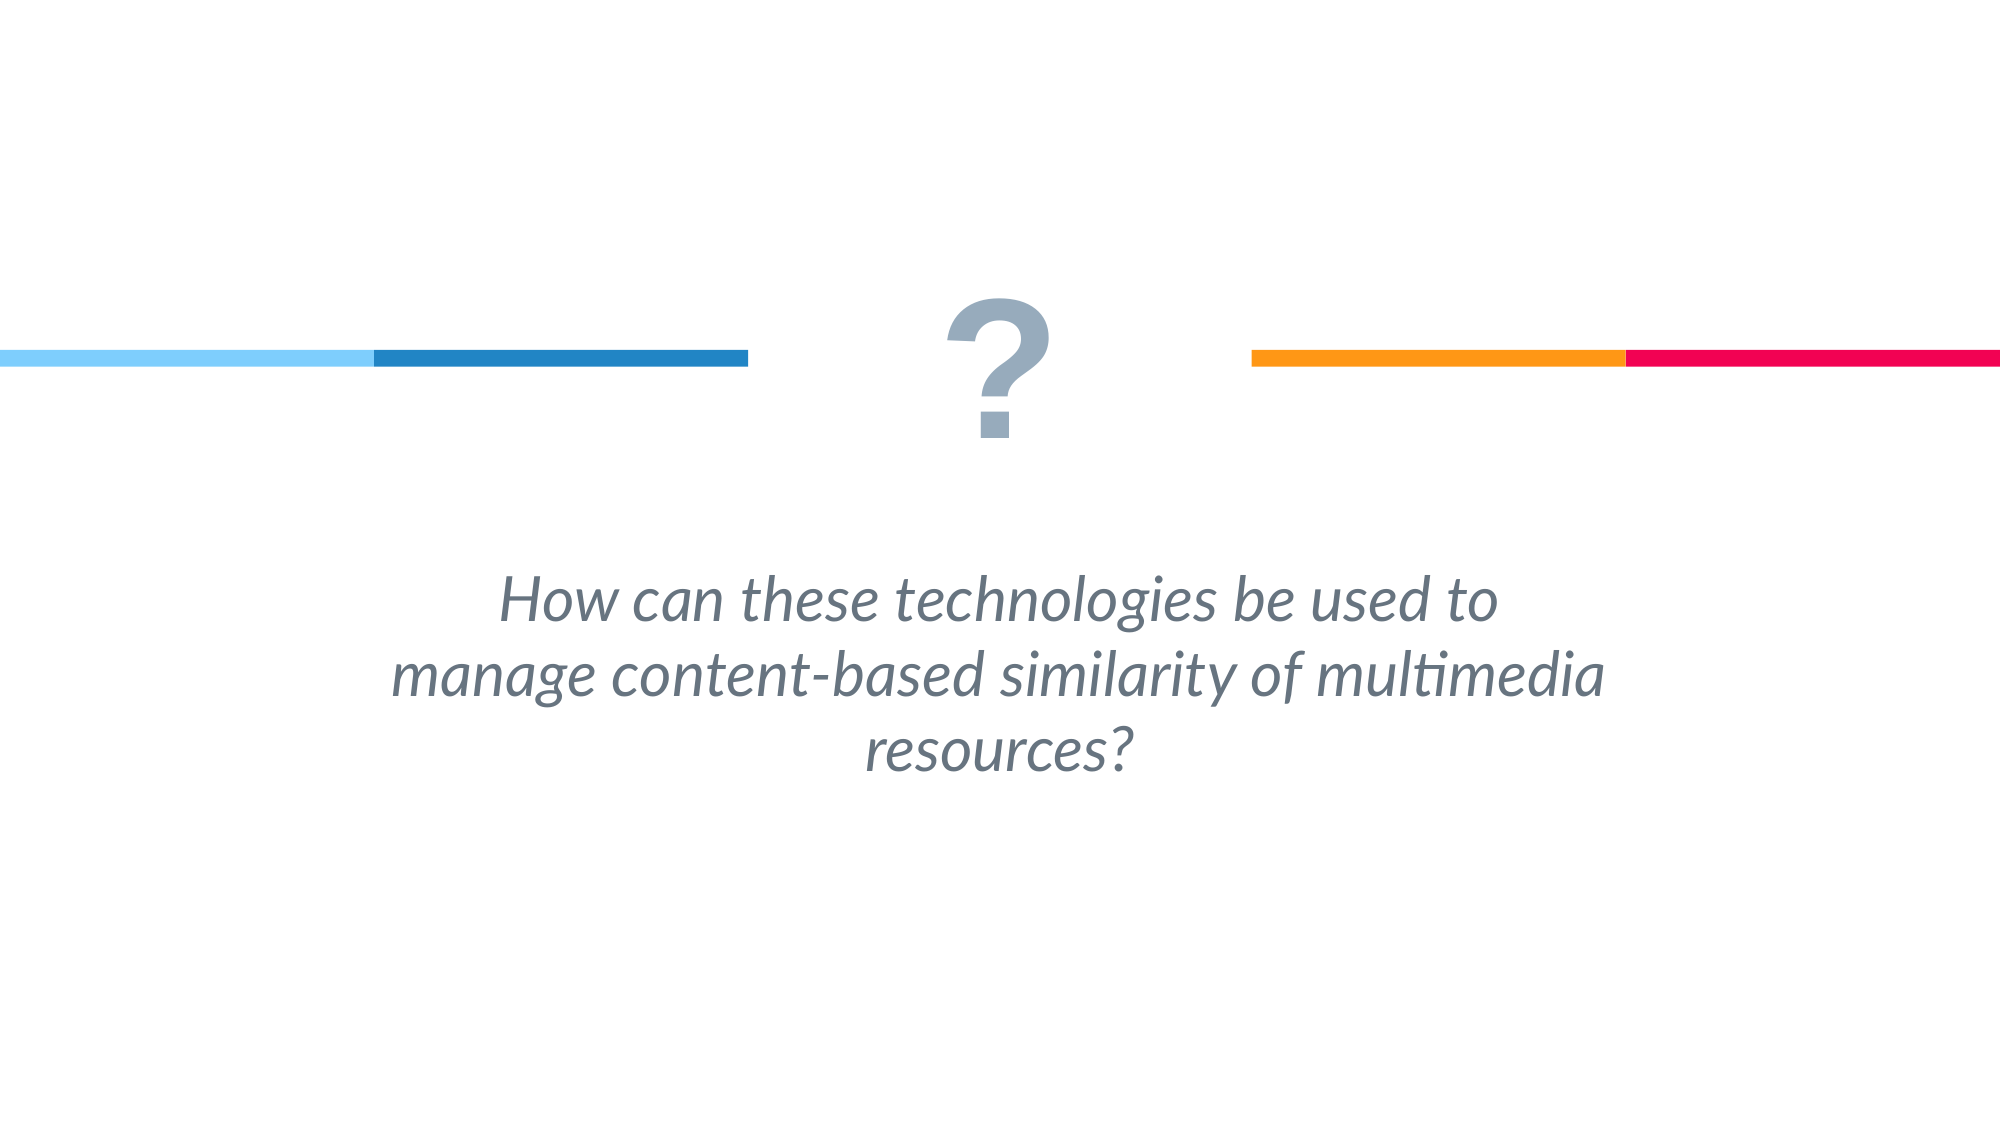

How can these technologies be used to manage content-based similarity of multimedia resources?